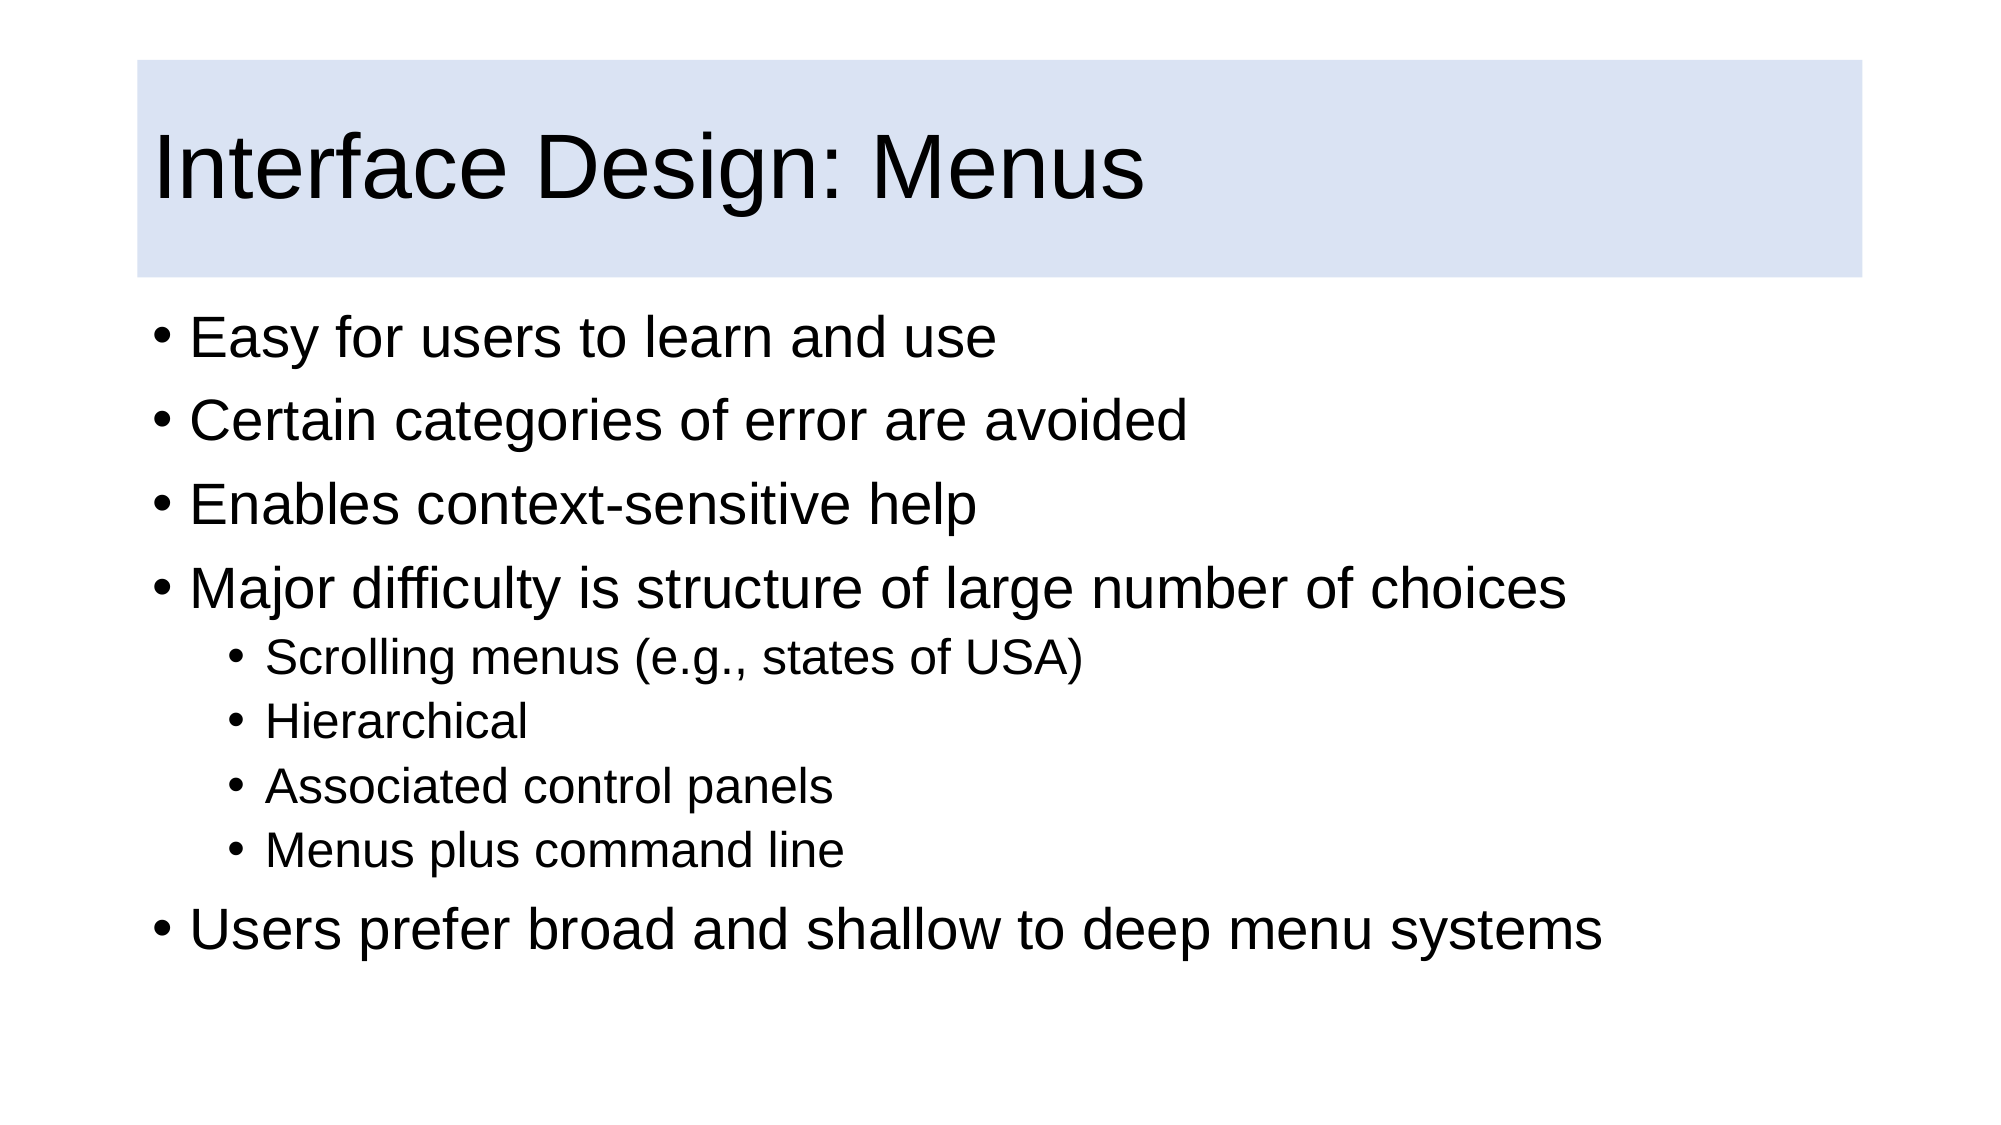

# Interface Design: Menus
Easy for users to learn and use
Certain categories of error are avoided
Enables context-sensitive help
Major difficulty is structure of large number of choices
Scrolling menus (e.g., states of USA)
Hierarchical
Associated control panels
Menus plus command line
Users prefer broad and shallow to deep menu systems